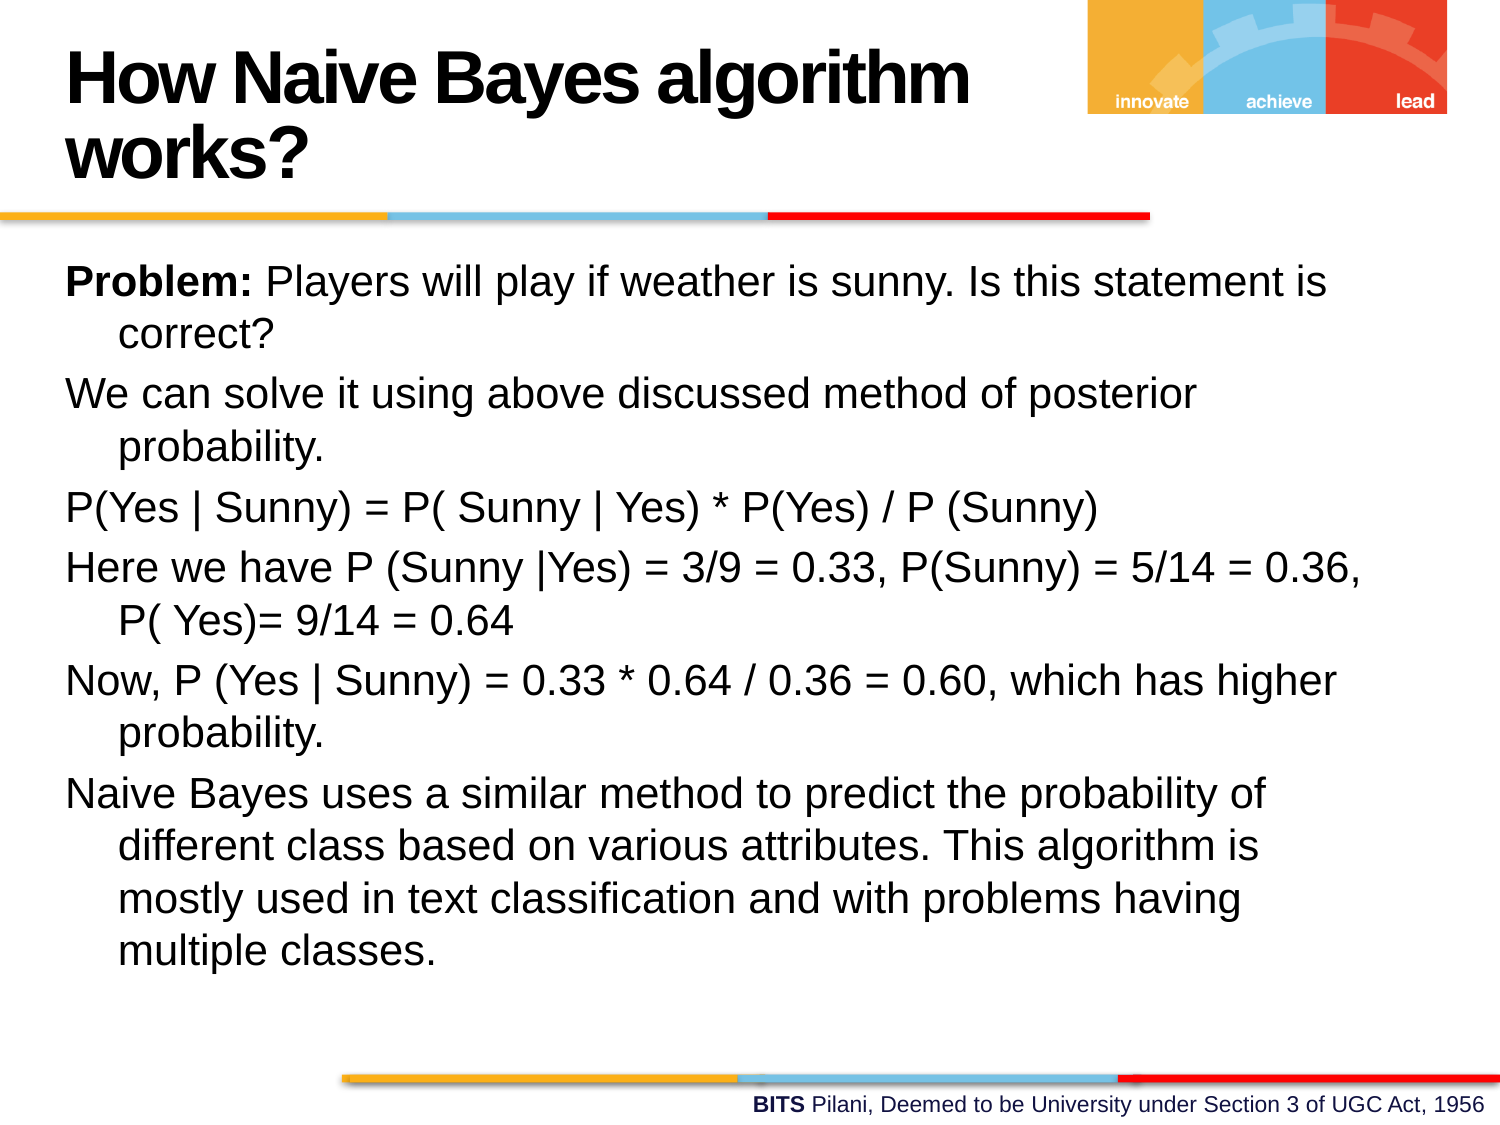

How Naive Bayes algorithm works?
Problem: Players will play if weather is sunny. Is this statement is correct?
We can solve it using above discussed method of posterior probability.
P(Yes | Sunny) = P( Sunny | Yes) * P(Yes) / P (Sunny)
Here we have P (Sunny |Yes) = 3/9 = 0.33, P(Sunny) = 5/14 = 0.36, P( Yes)= 9/14 = 0.64
Now, P (Yes | Sunny) = 0.33 * 0.64 / 0.36 = 0.60, which has higher probability.
Naive Bayes uses a similar method to predict the probability of different class based on various attributes. This algorithm is mostly used in text classification and with problems having multiple classes.